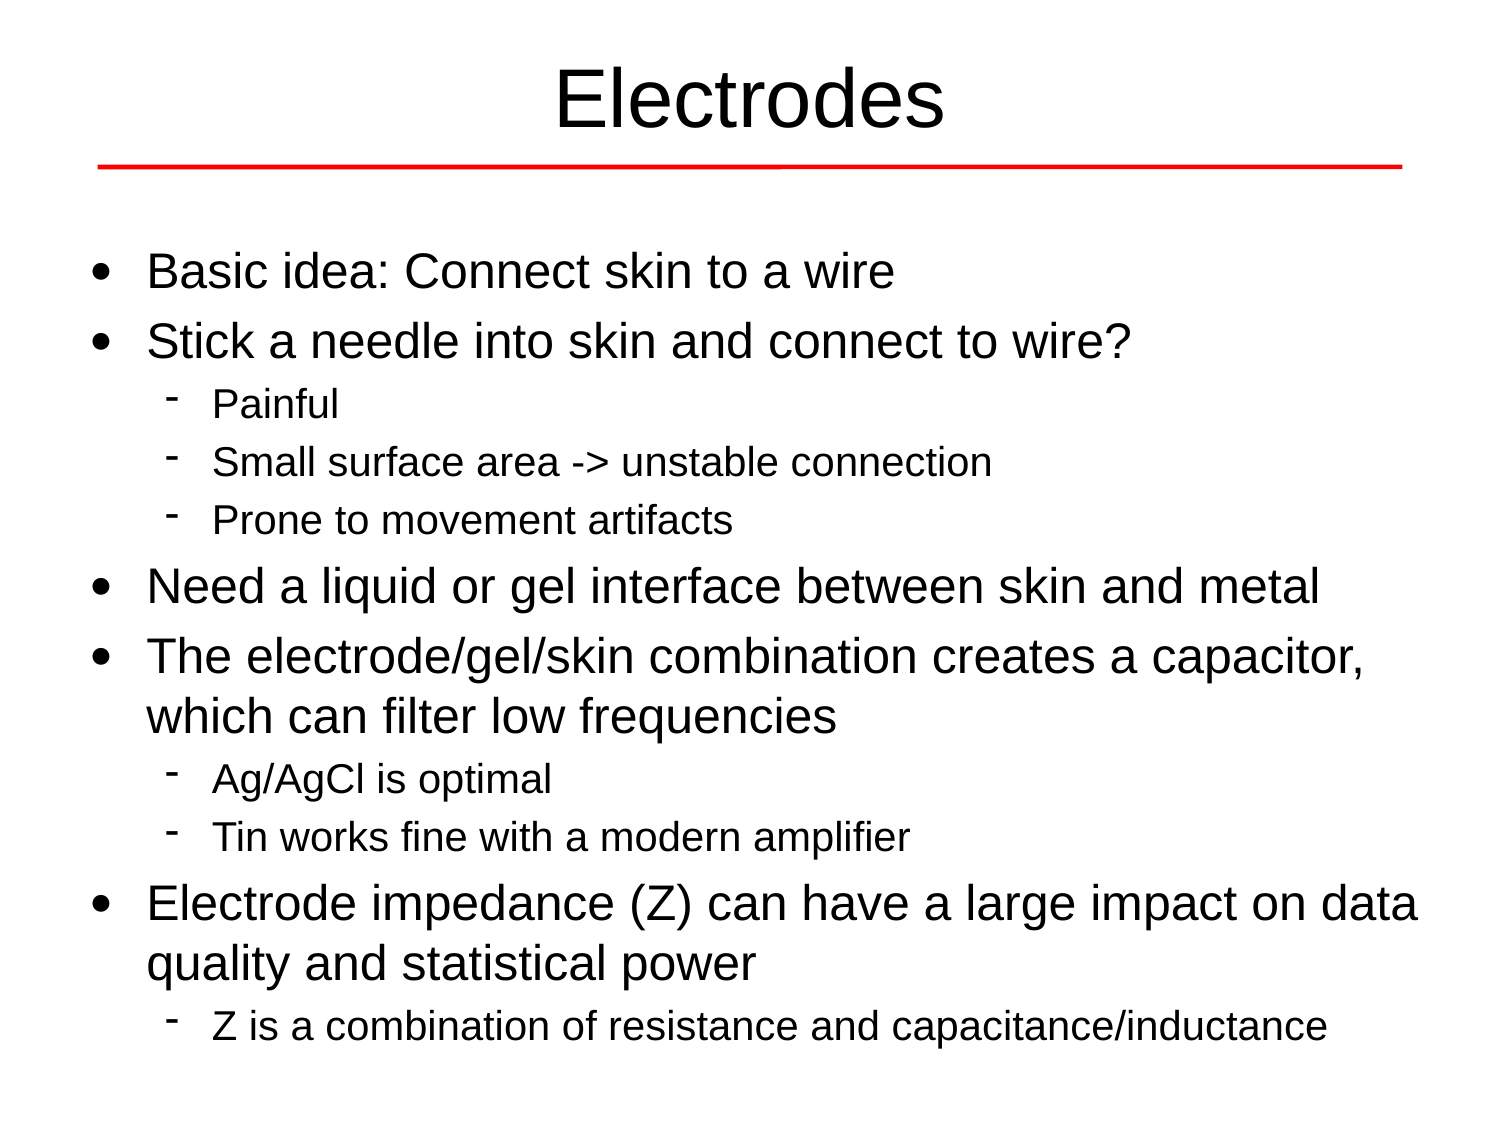

# Electrodes

Basic idea: Connect skin to a wire
Stick a needle into skin and connect to wire?
Painful
Small surface area -> unstable connection
Prone to movement artifacts
Need a liquid or gel interface between skin and metal
The electrode/gel/skin combination creates a capacitor, which can filter low frequencies
Ag/AgCl is optimal
Tin works fine with a modern amplifier
Electrode impedance (Z) can have a large impact on data quality and statistical power
Z is a combination of resistance and capacitance/inductance